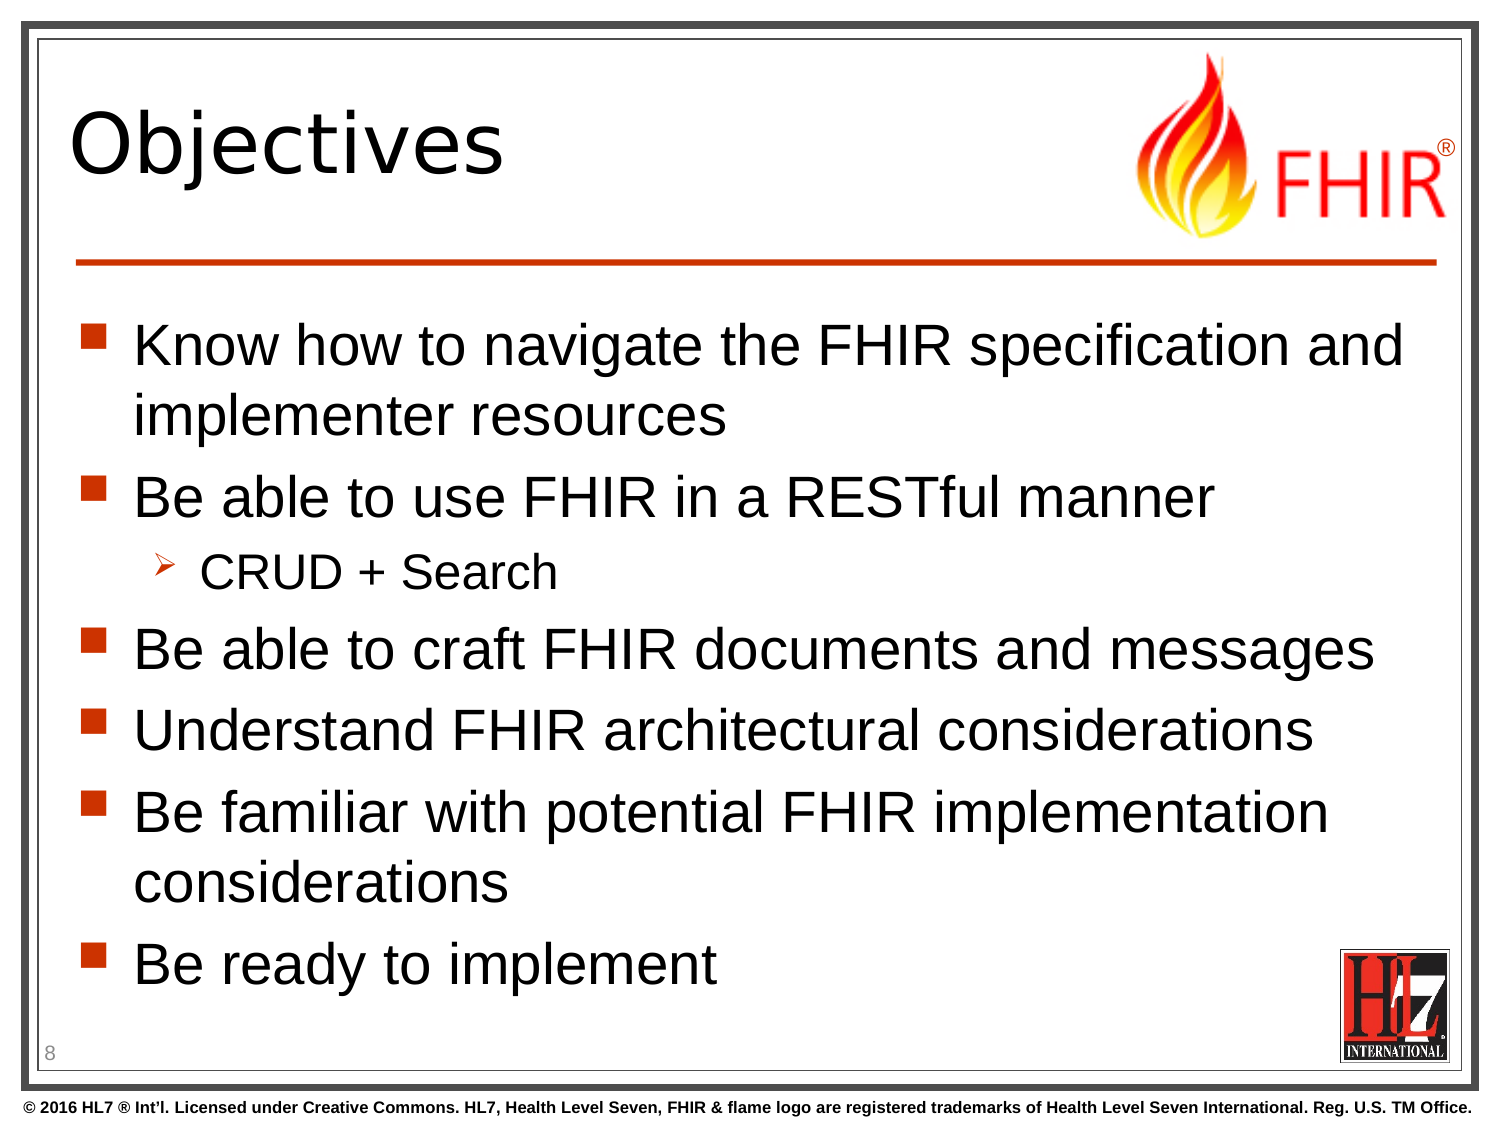

# Objectives
Know how to navigate the FHIR specification and implementer resources
Be able to use FHIR in a RESTful manner
CRUD + Search
Be able to craft FHIR documents and messages
Understand FHIR architectural considerations
Be familiar with potential FHIR implementation considerations
Be ready to implement
8